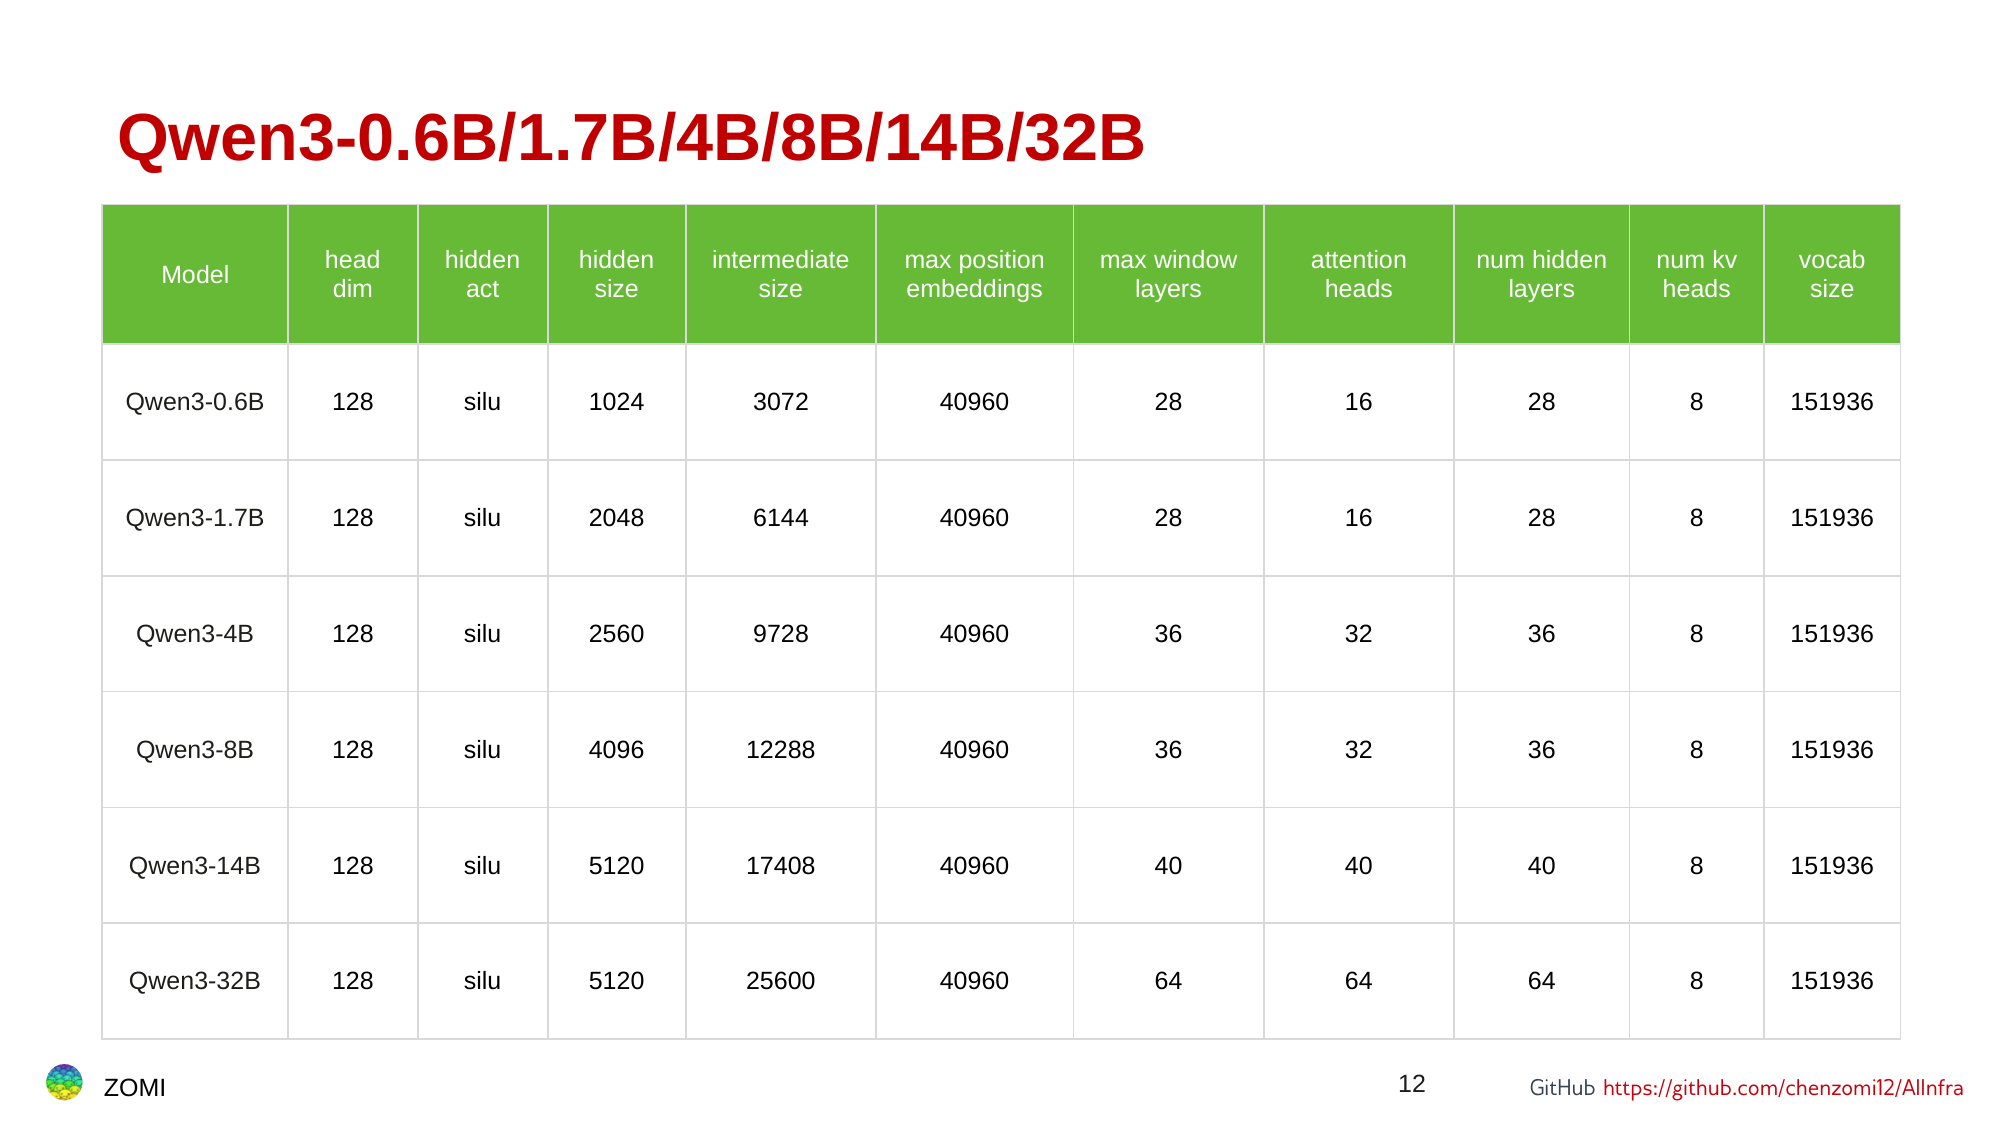

# Qwen3-0.6B/1.7B/4B/8B/14B/32B
| Model | head dim | hidden act | hidden size | intermediate size | max position embeddings | max window layers | attention heads | num hidden layers | num kv heads | vocab size |
| --- | --- | --- | --- | --- | --- | --- | --- | --- | --- | --- |
| Qwen3-0.6B | 128 | silu | 1024 | 3072 | 40960 | 28 | 16 | 28 | 8 | 151936 |
| Qwen3-1.7B | 128 | silu | 2048 | 6144 | 40960 | 28 | 16 | 28 | 8 | 151936 |
| Qwen3-4B | 128 | silu | 2560 | 9728 | 40960 | 36 | 32 | 36 | 8 | 151936 |
| Qwen3-8B | 128 | silu | 4096 | 12288 | 40960 | 36 | 32 | 36 | 8 | 151936 |
| Qwen3-14B | 128 | silu | 5120 | 17408 | 40960 | 40 | 40 | 40 | 8 | 151936 |
| Qwen3-32B | 128 | silu | 5120 | 25600 | 40960 | 64 | 64 | 64 | 8 | 151936 |